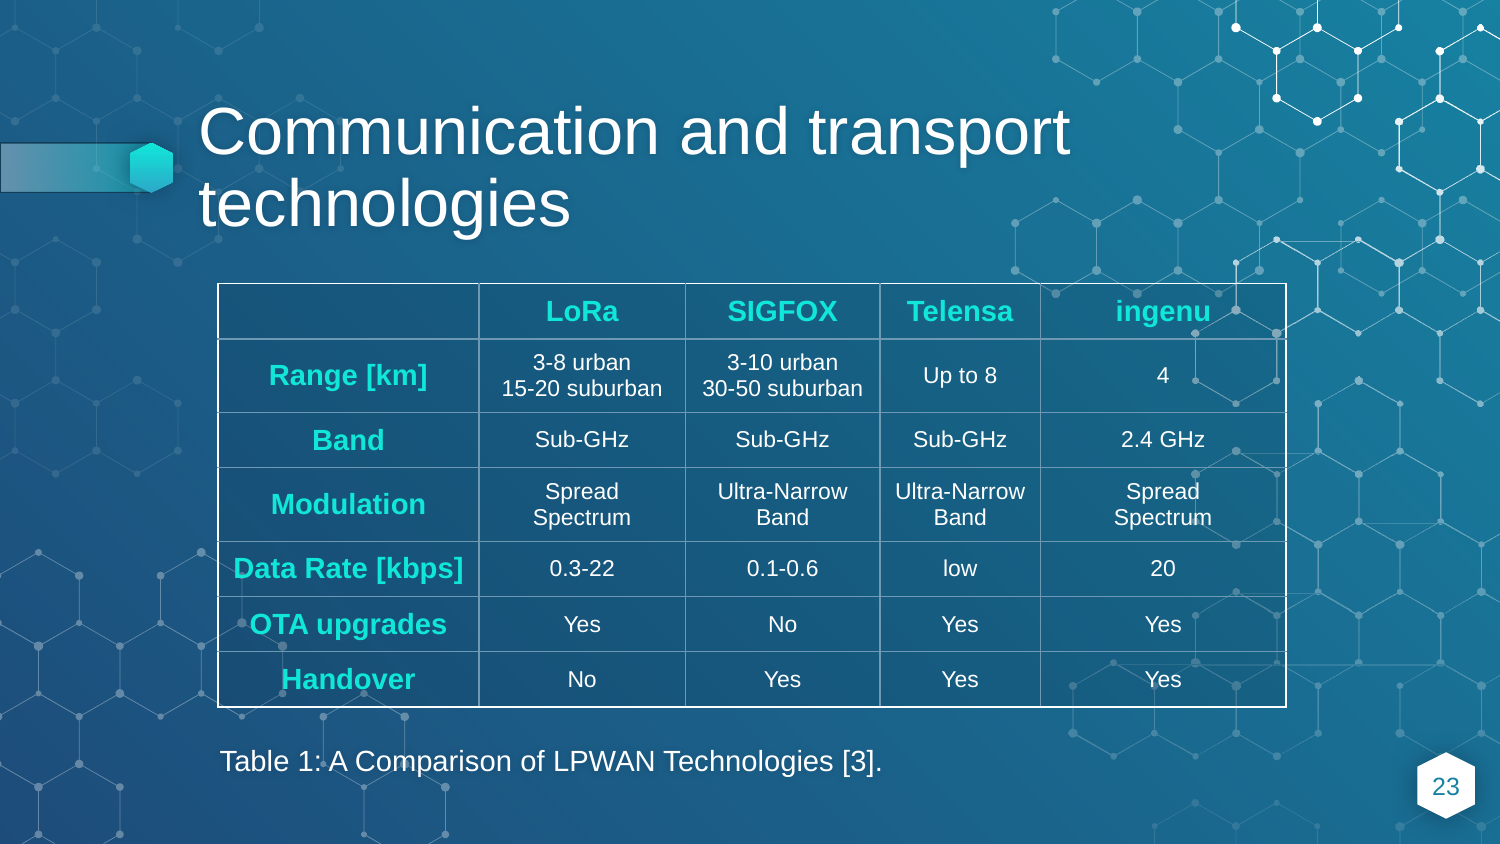

# Communication and transport technologies
|  | LoRa | SIGFOX | Telensa | ingenu |
| --- | --- | --- | --- | --- |
| Range [km] | 3-8 urban 15-20 suburban | 3-10 urban 30-50 suburban | Up to 8 | 4 |
| Band | Sub-GHz | Sub-GHz | Sub-GHz | 2.4 GHz |
| Modulation | Spread Spectrum | Ultra-Narrow Band | Ultra-Narrow Band | Spread Spectrum |
| Data Rate [kbps] | 0.3-22 | 0.1-0.6 | low | 20 |
| OTA upgrades | Yes | No | Yes | Yes |
| Handover | No | Yes | Yes | Yes |
Table 1: A Comparison of LPWAN Technologies [3].
23